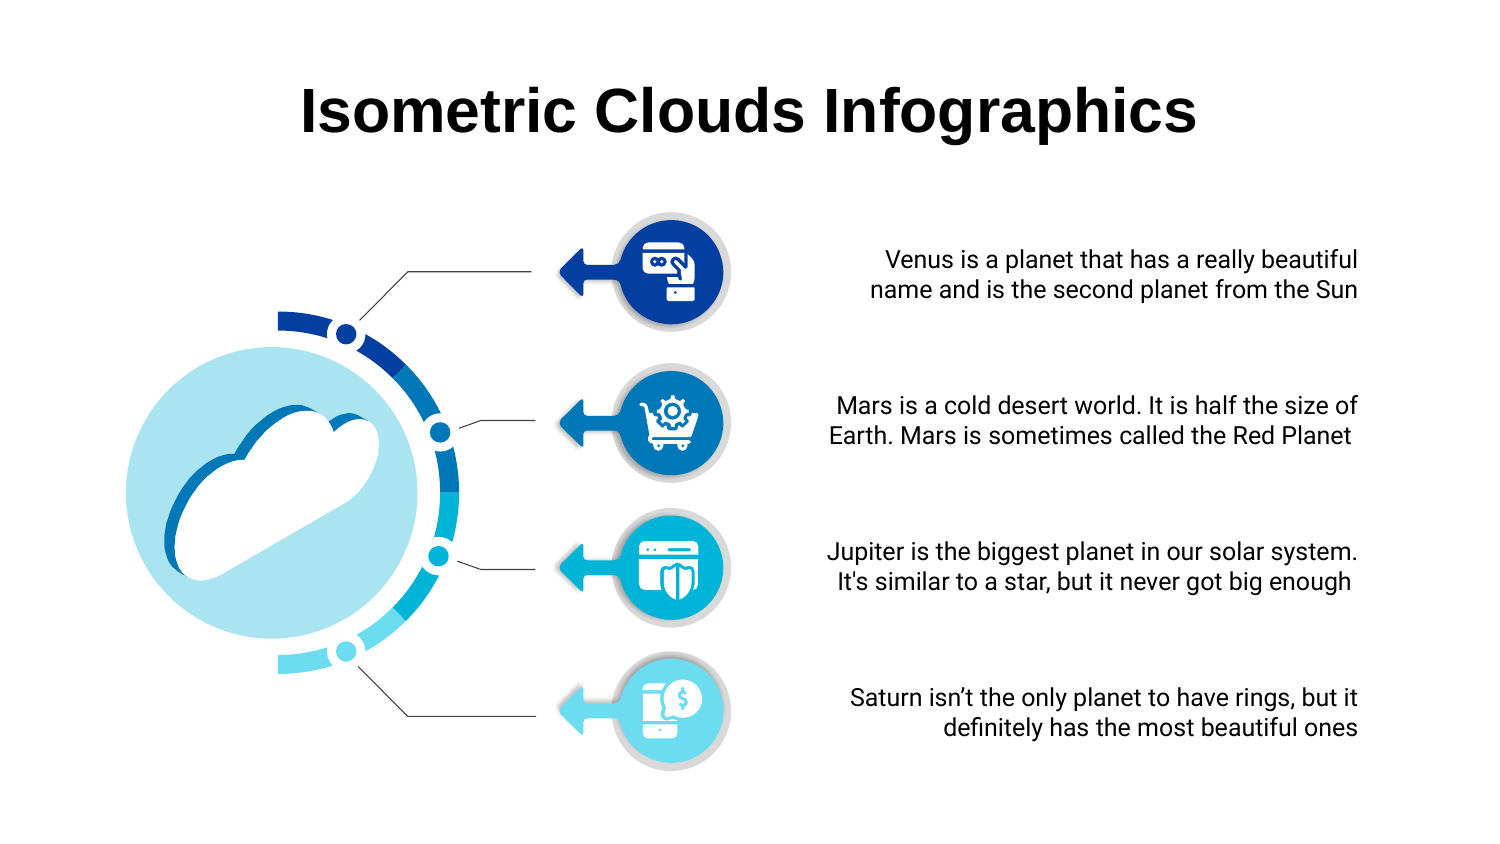

# Isometric Clouds Infographics

Venus is a planet that has a really beautiful name and is the second planet from the Sun

Mars is a cold desert world. It is half the size of Earth. Mars is sometimes called the Red Planet

Jupiter is the biggest planet in our solar system. It's similar to a star, but it never got big enough

Saturn isn’t the only planet to have rings, but it definitely has the most beautiful ones